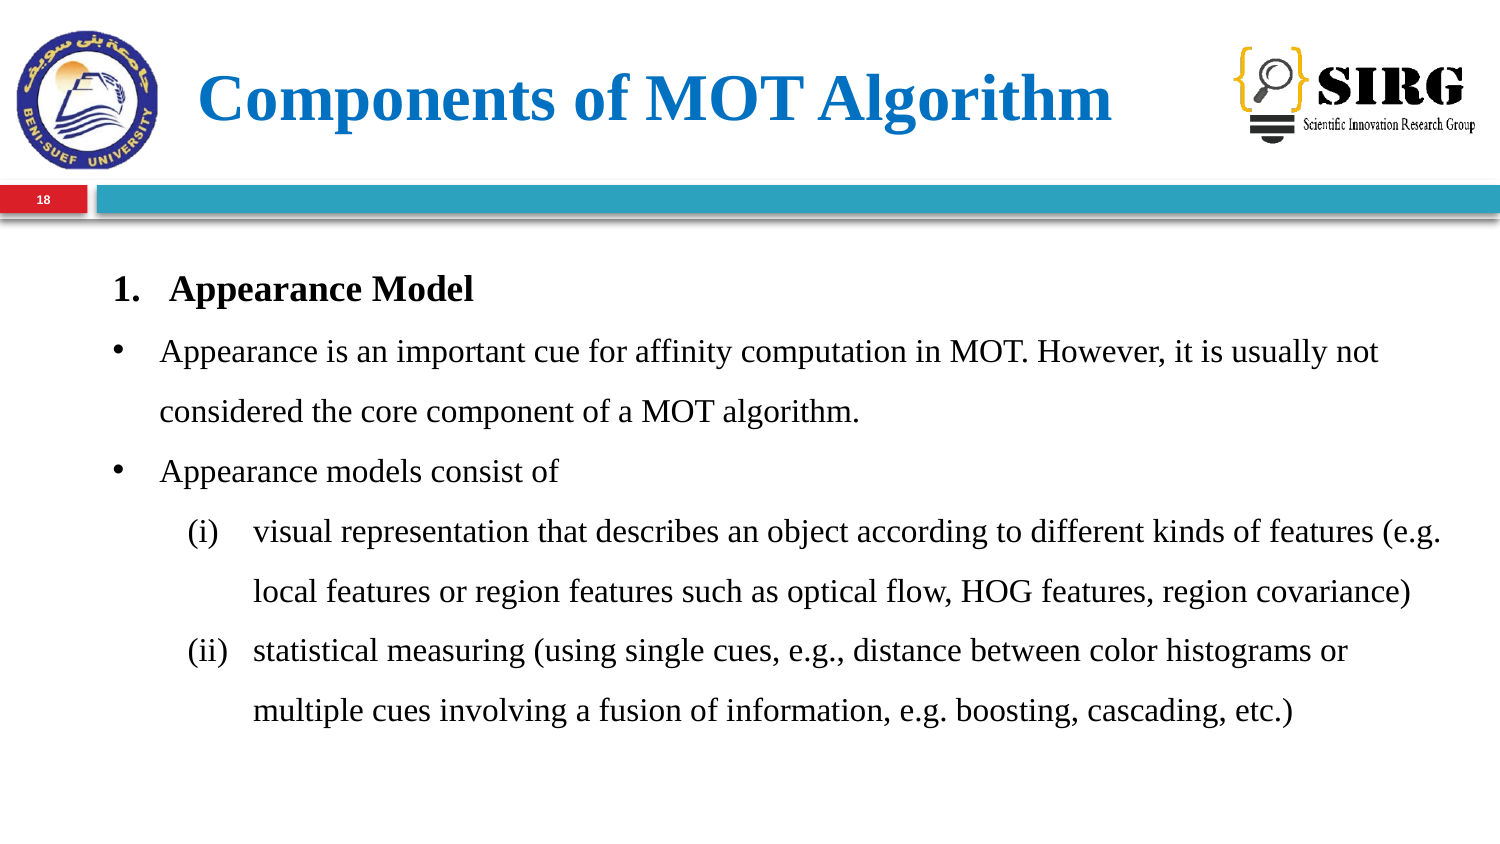

Components of MOT Algorithm
18
Appearance Model
Appearance is an important cue for affinity computation in MOT. However, it is usually not considered the core component of a MOT algorithm.
Appearance models consist of
visual representation that describes an object according to different kinds of features (e.g. local features or region features such as optical flow, HOG features, region covariance)
statistical measuring (using single cues, e.g., distance between color histograms or multiple cues involving a fusion of information, e.g. boosting, cascading, etc.)